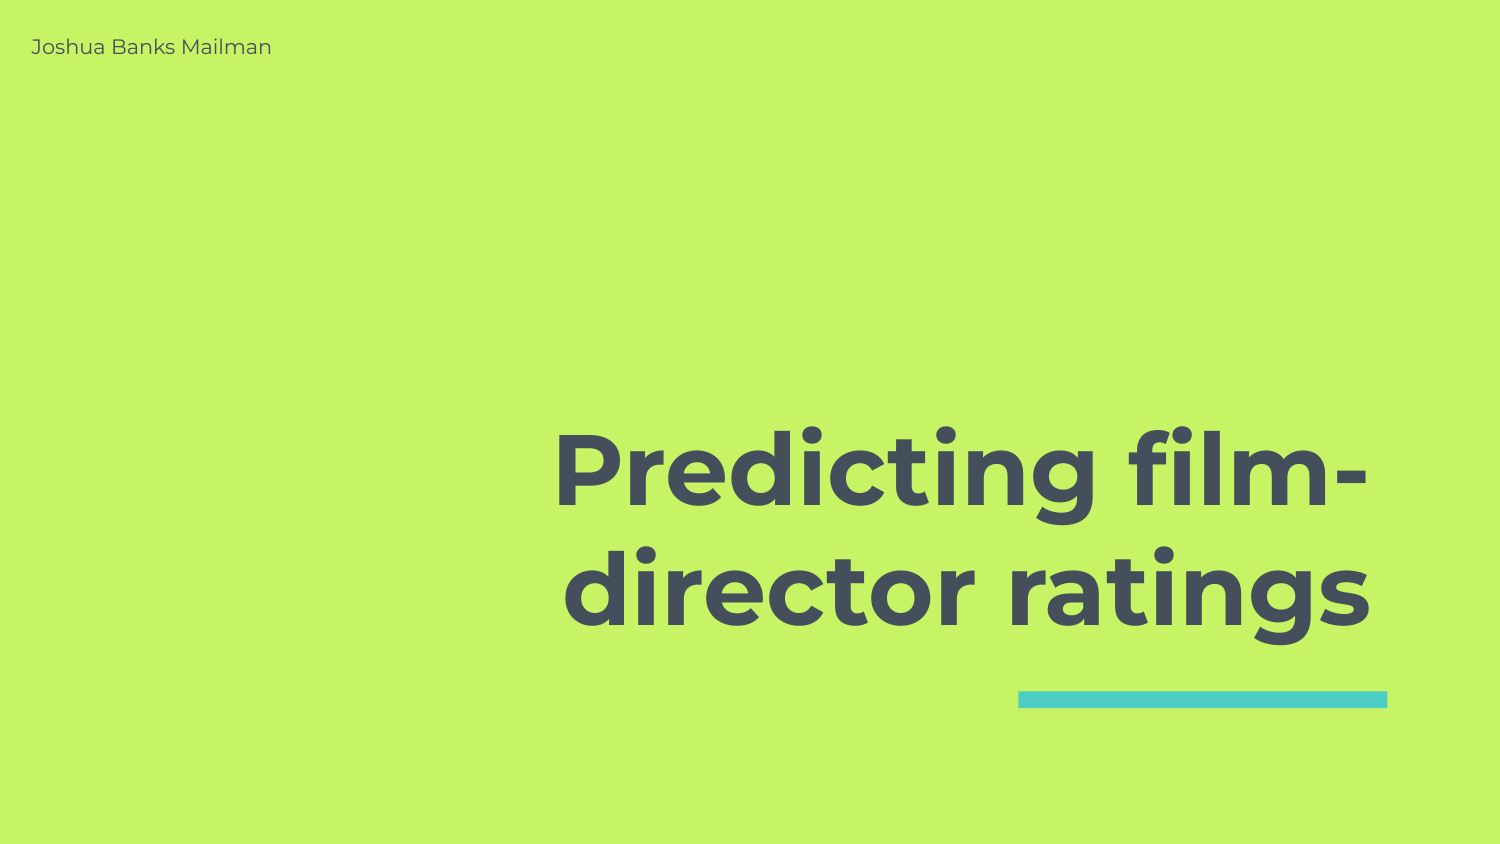

Joshua Banks Mailman
# Predicting film-director ratings